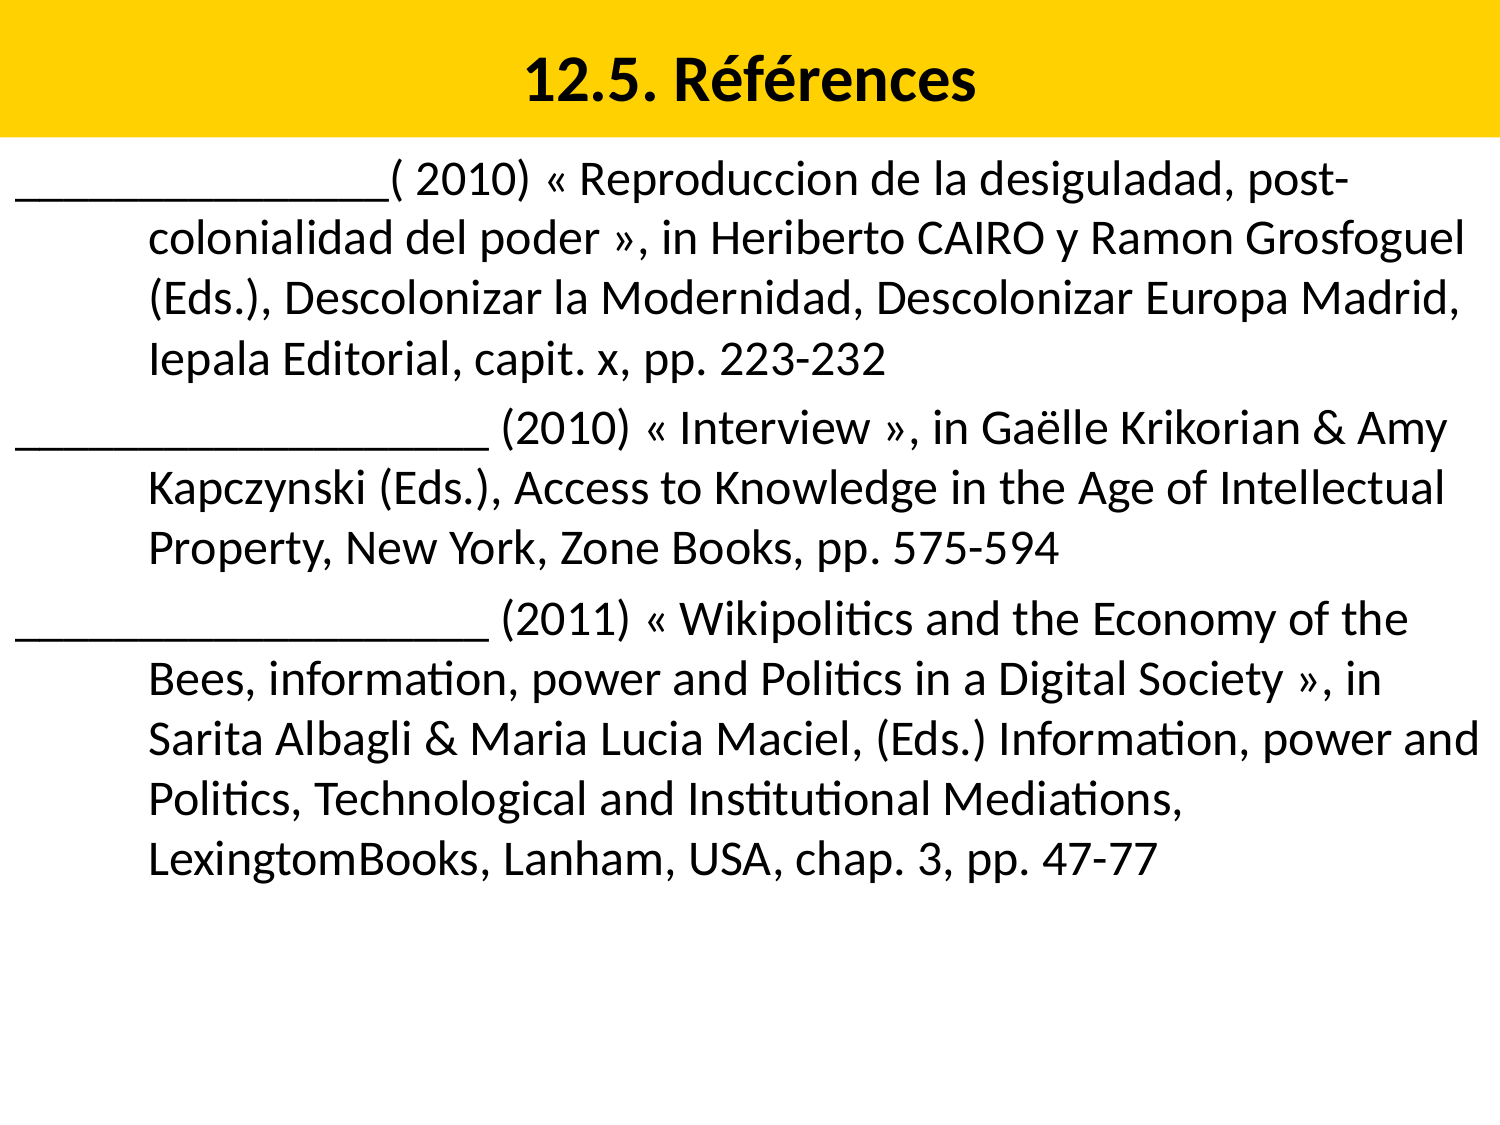

# 12.5. Références
_______________( 2010) « Reproduccion de la desiguladad, post-colonialidad del poder », in Heriberto CAIRO y Ramon Grosfoguel (Eds.), Descolonizar la Modernidad, Descolonizar Europa Madrid, Iepala Editorial, capit. x, pp. 223-232
___________________ (2010) « Interview », in Gaëlle Krikorian & Amy Kapczynski (Eds.), Access to Knowledge in the Age of Intellectual Property, New York, Zone Books, pp. 575-594
___________________ (2011) « Wikipolitics and the Economy of the Bees, information, power and Politics in a Digital Society », in Sarita Albagli & Maria Lucia Maciel, (Eds.) Information, power and Politics, Technological and Institutional Mediations, LexingtomBooks, Lanham, USA, chap. 3, pp. 47-77